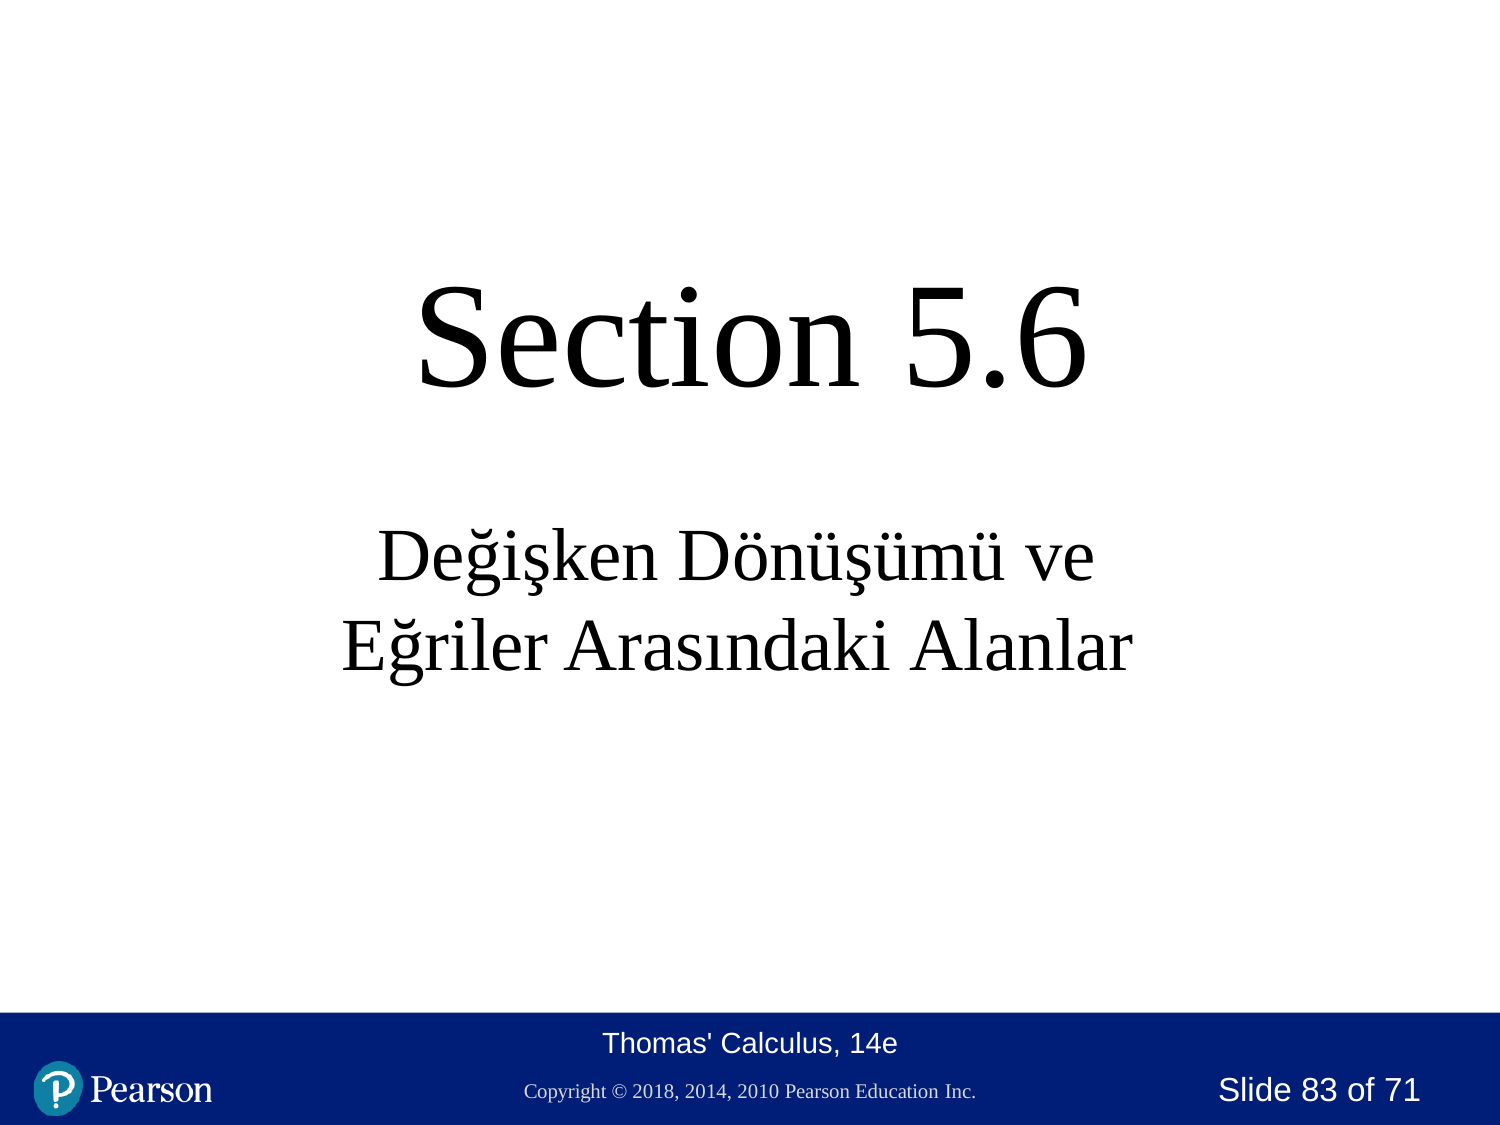

Section	5.6
Değişken Dönüşümü ve  Eğriler Arasındaki Alanlar
Thomas' Calculus, 14e
Copyright © 2018, 2014, 2010 Pearson Education Inc.
Slide 83 of 71